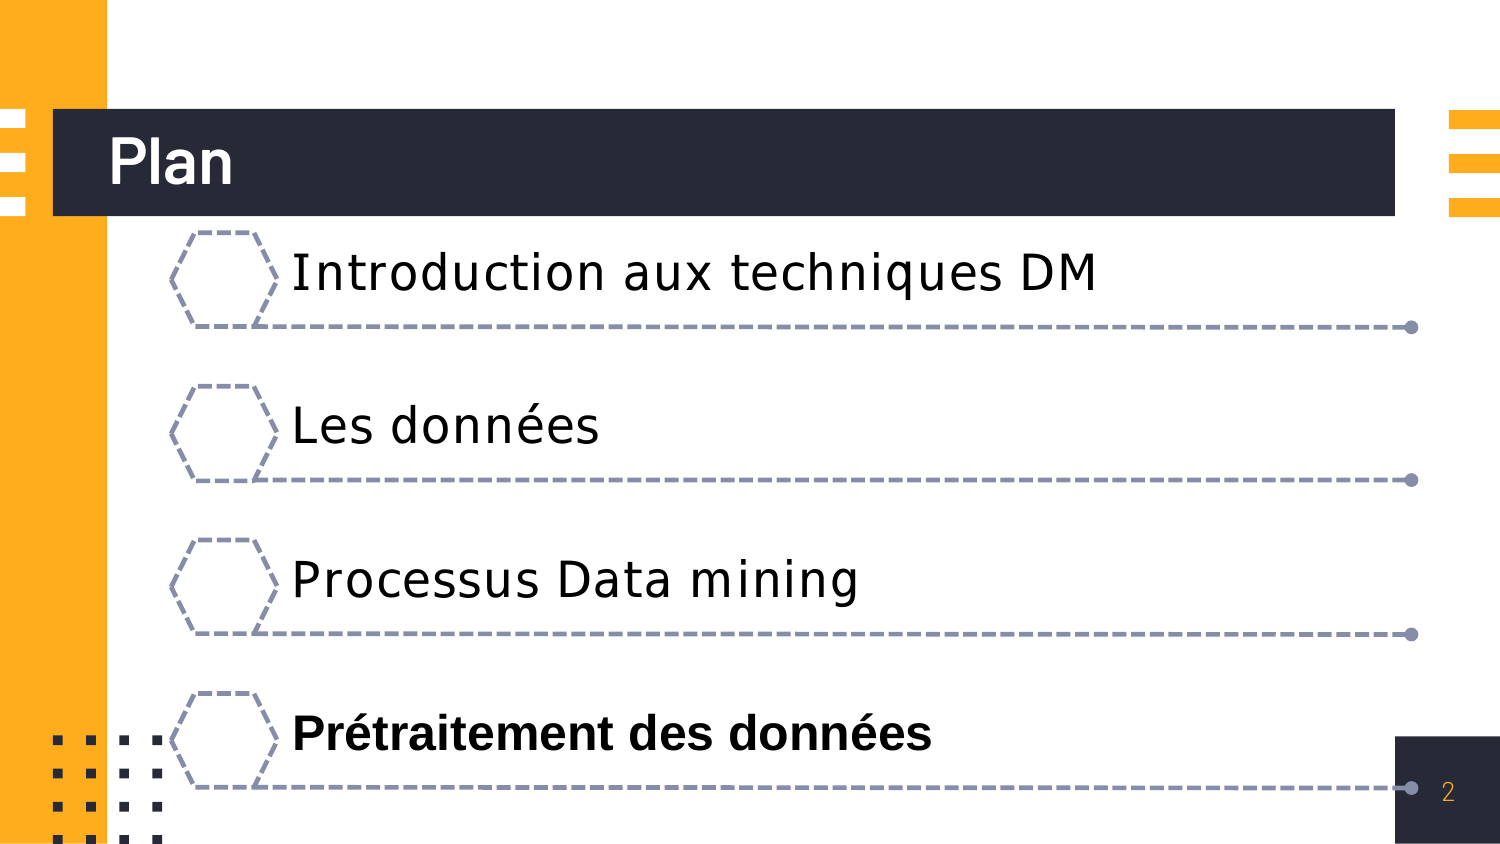

# Plan

Introduction aux techniques DM

Les données

Processus Data mining

Prétraitement des données
2